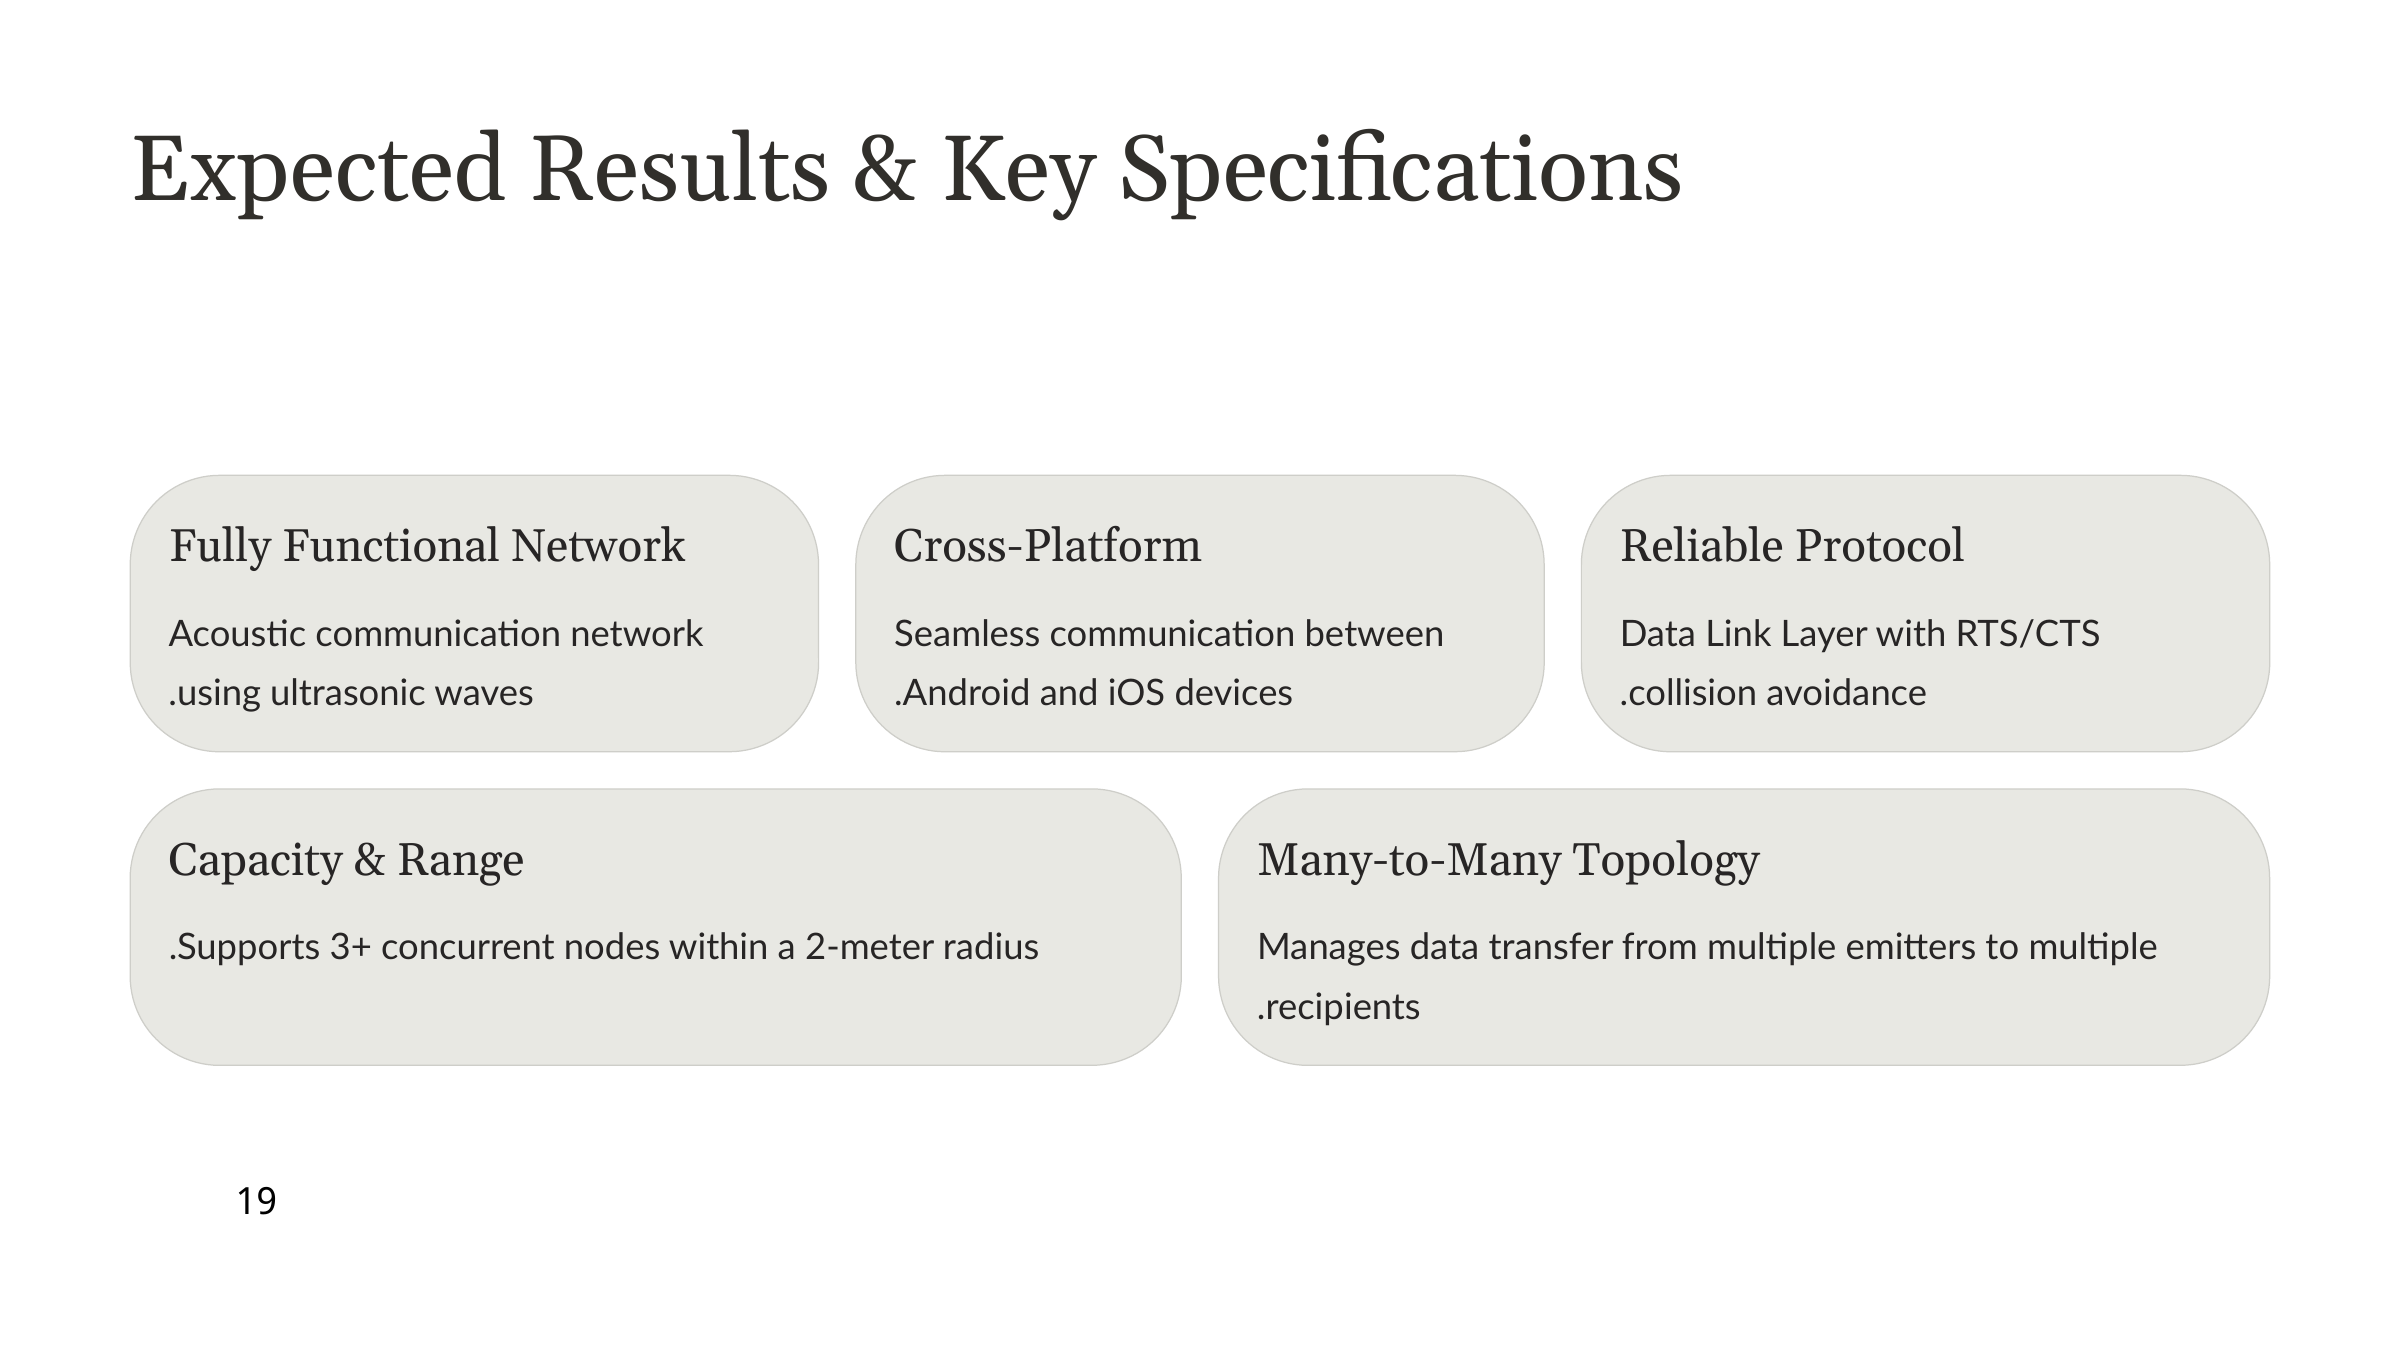

Expected Results & Key Specifications

Fully Functional Network
Cross-Platform
Reliable Protocol
Acoustic communication network using ultrasonic waves.
Seamless communication between Android and iOS devices.
Data Link Layer with RTS/CTS collision avoidance.

Capacity & Range
Many-to-Many Topology
Supports 3+ concurrent nodes within a 2-meter radius.
Manages data transfer from multiple emitters to multiple recipients.